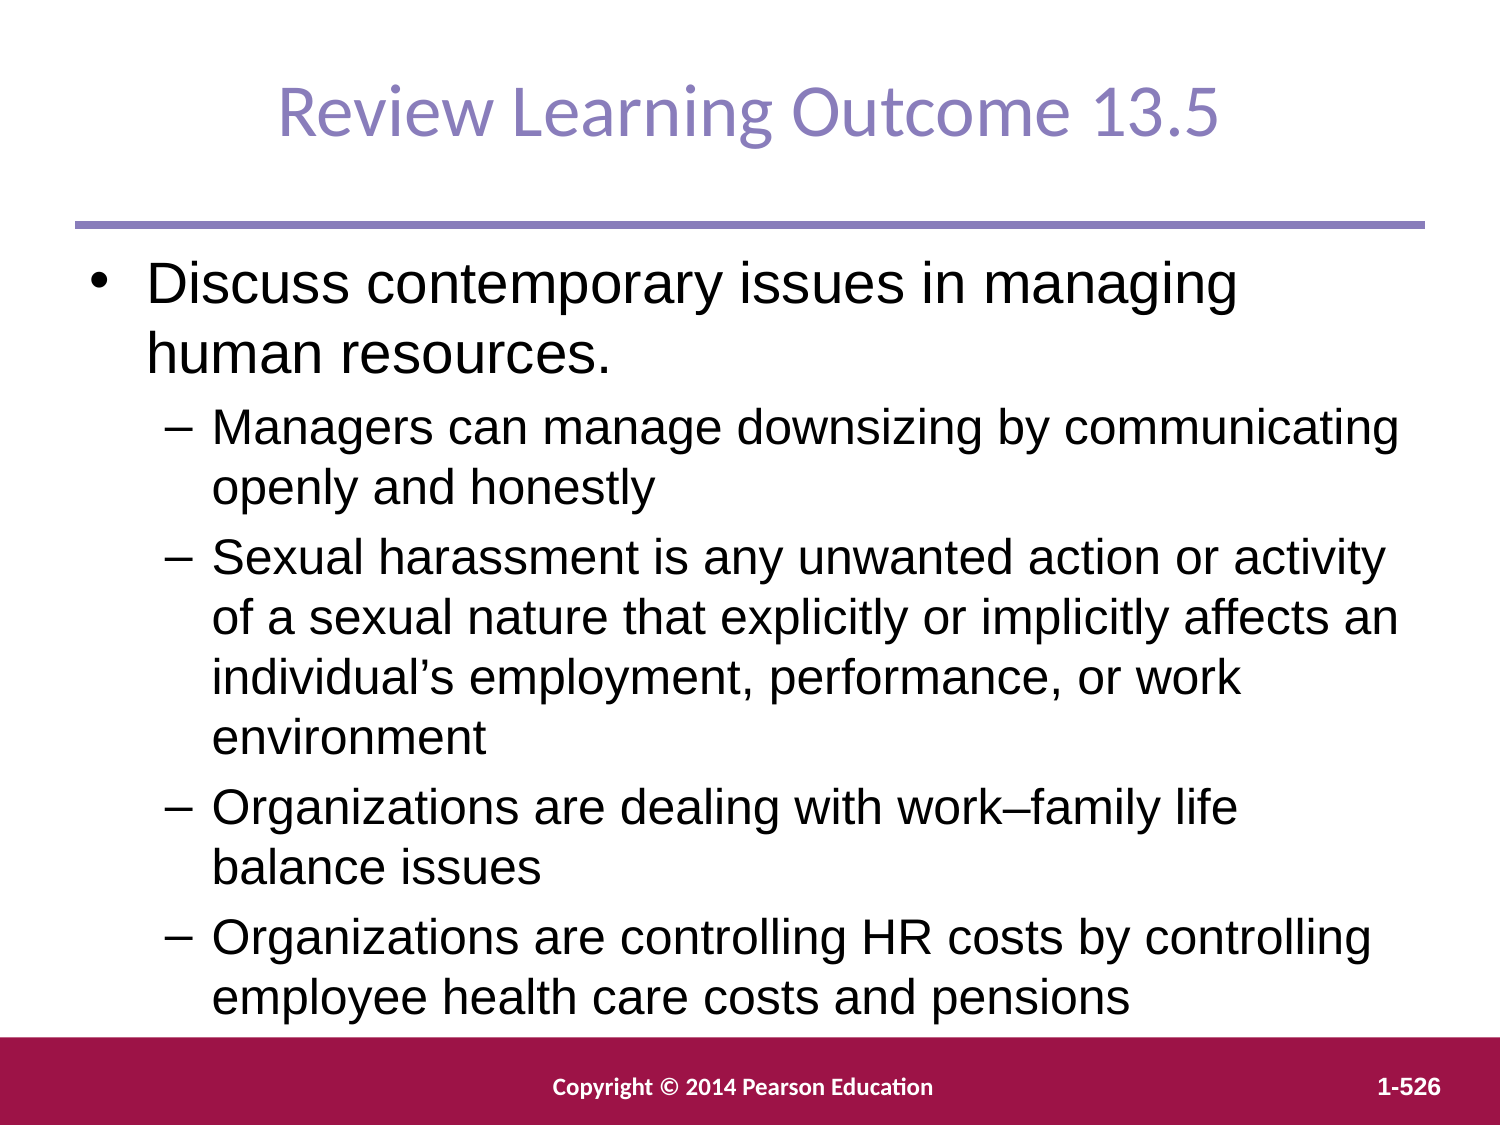

Review Learning Outcome 13.5
Discuss contemporary issues in managing human resources.
Managers can manage downsizing by communicating openly and honestly
Sexual harassment is any unwanted action or activity of a sexual nature that explicitly or implicitly affects an individual’s employment, performance, or work environment
Organizations are dealing with work–family life balance issues
Organizations are controlling HR costs by controlling employee health care costs and pensions